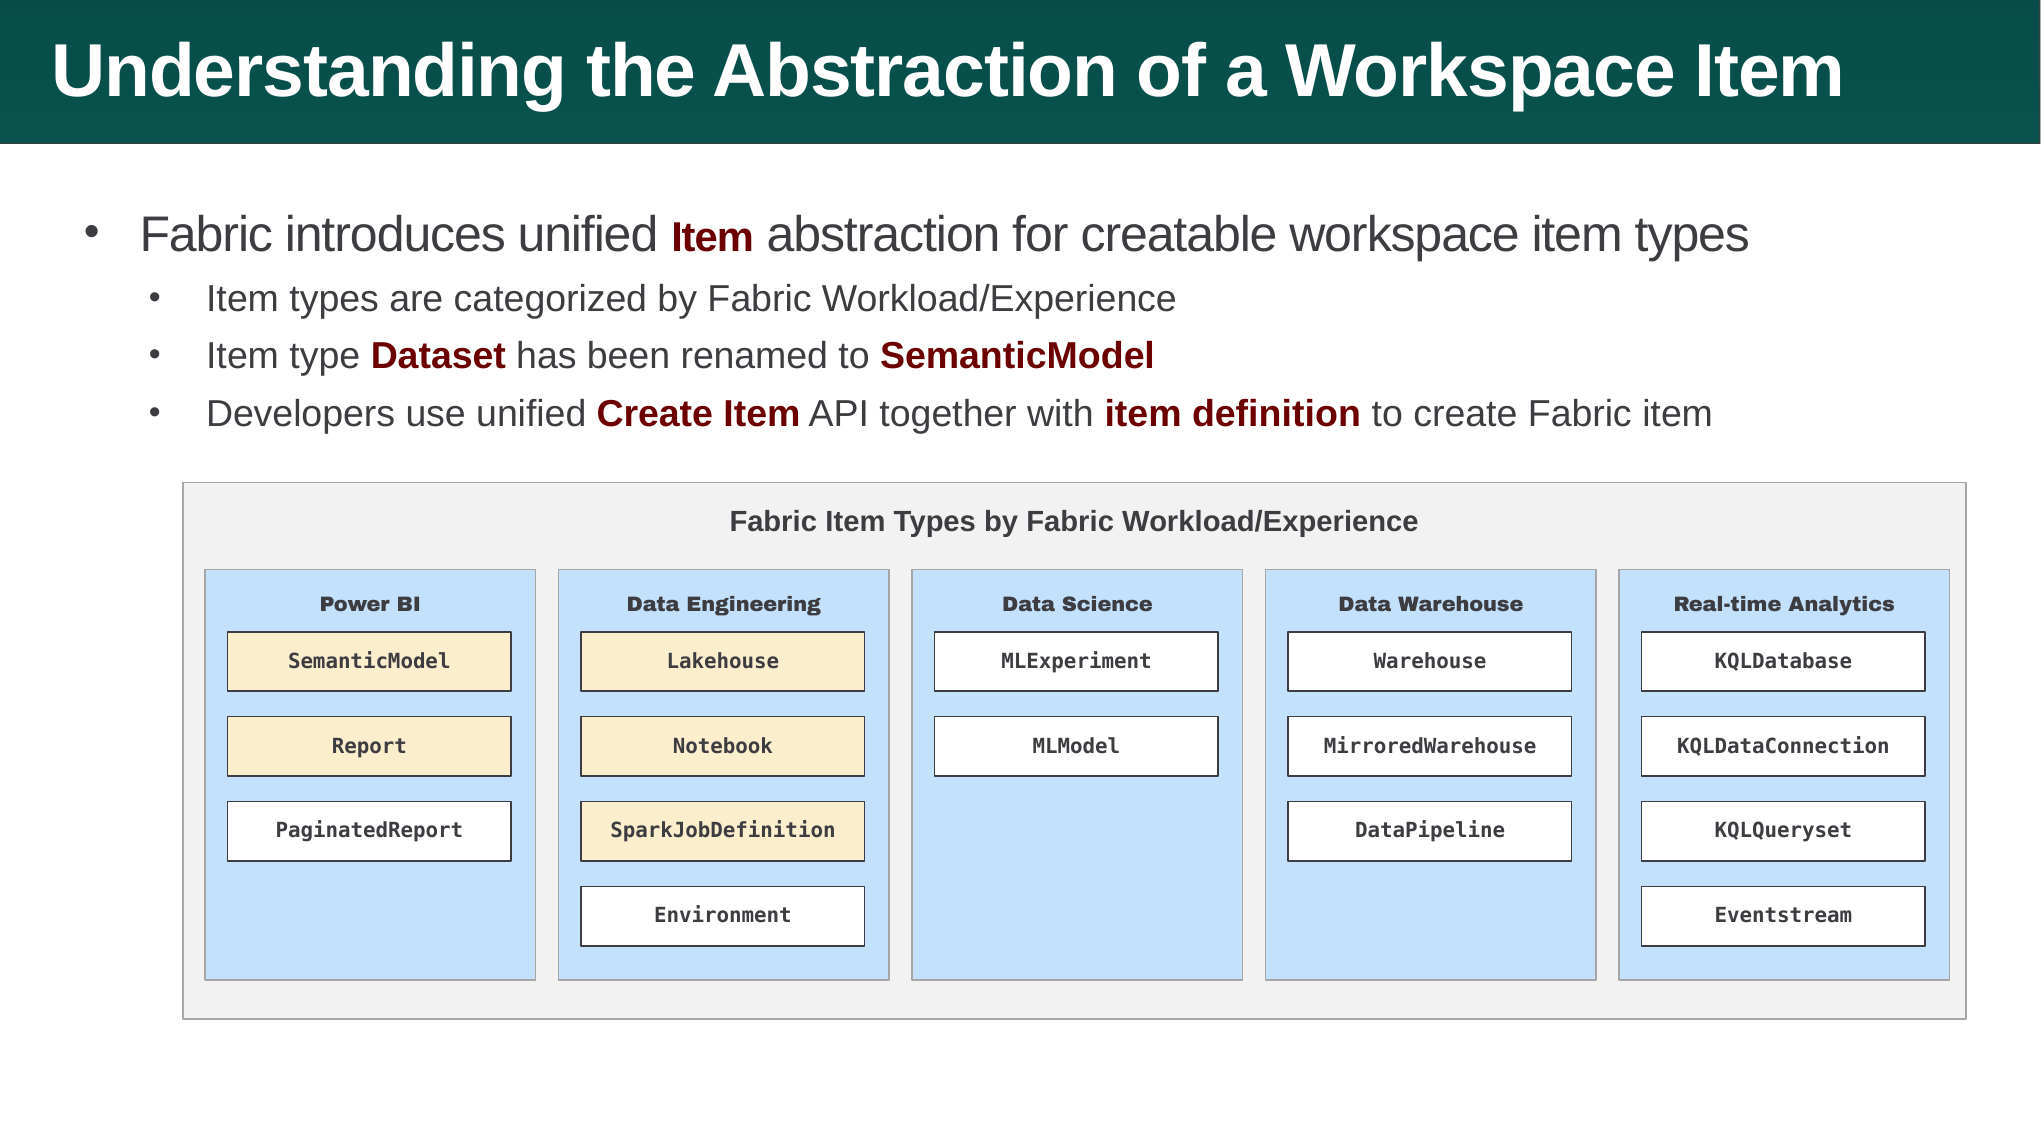

# Understanding the Abstraction of a Workspace Item
Fabric introduces unified Item abstraction for creatable workspace item types
Item types are categorized by Fabric Workload/Experience
Item type Dataset has been renamed to SemanticModel
Developers use unified Create Item API together with item definition to create Fabric item
Fabric Item Types by Fabric Workload/Experience
Power BI
Data Engineering
Data Science
Data Warehouse
Real-time Analytics
SemanticModel
Lakehouse
MLExperiment
Warehouse
KQLDatabase
Report
Notebook
MLModel
MirroredWarehouse
KQLDataConnection
DataPipeline
PaginatedReport
SparkJobDefinition
KQLQueryset
Environment
Eventstream